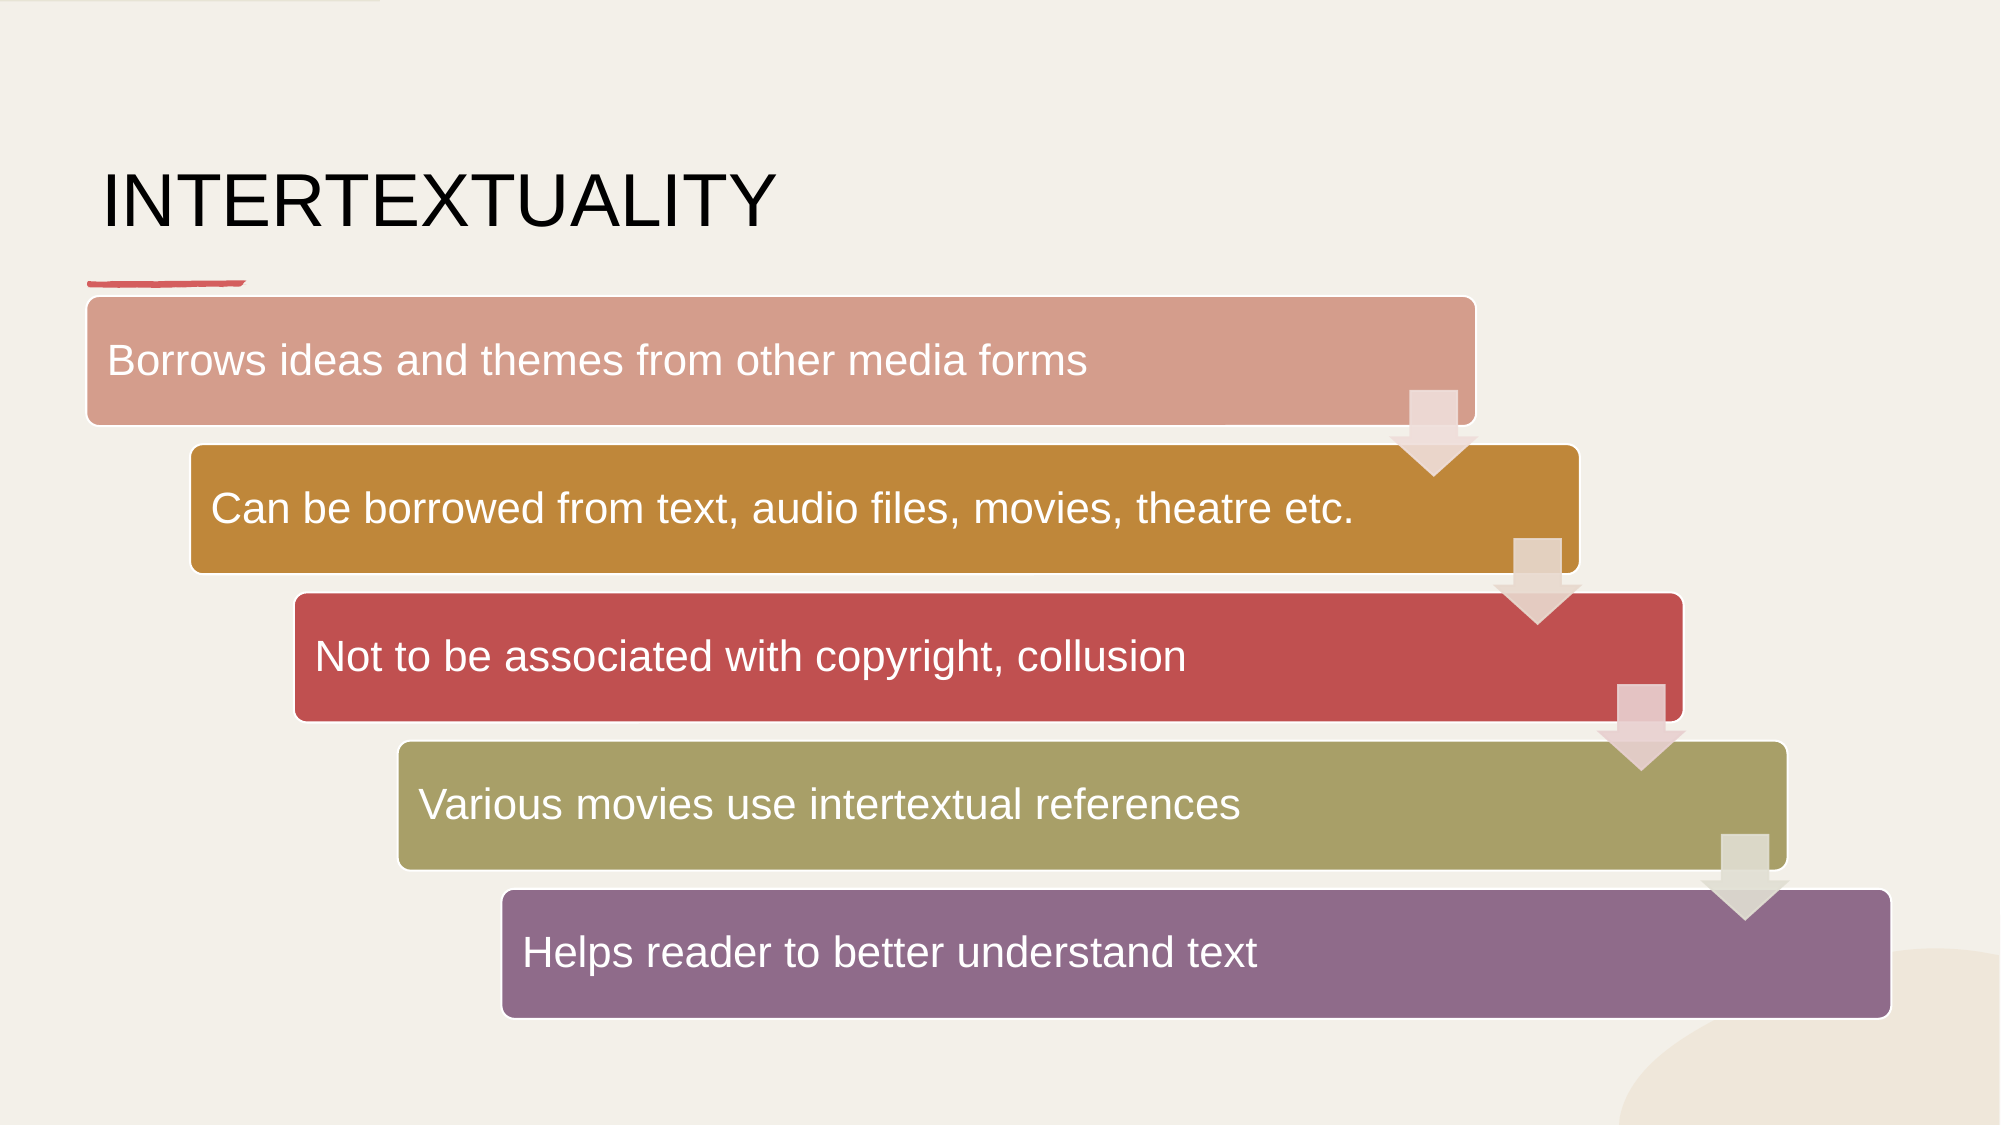

# INTERTEXTUALITY

﻿Borrows ideas and themes from other media forms
Can be borrowed from text, audio files, movies, theatre etc.
Not to be associated with copyright, collusion
Various movies use intertextual references
Helps reader to better understand text